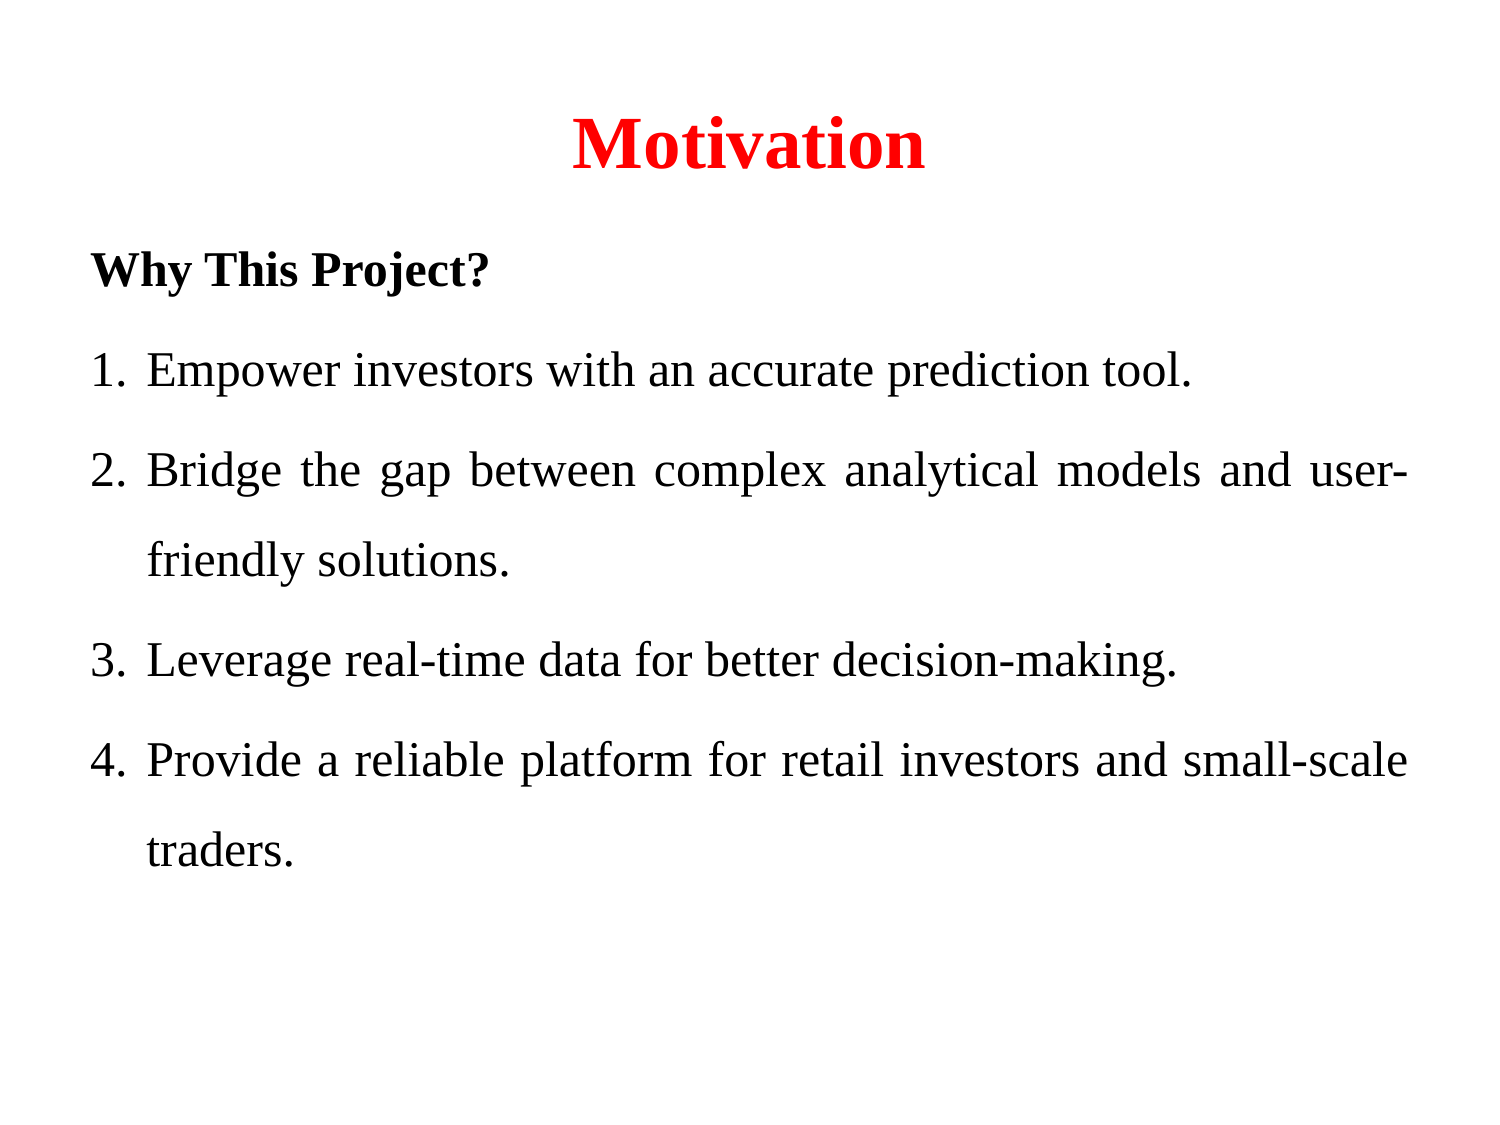

# Motivation
Why This Project?
Empower investors with an accurate prediction tool.
Bridge the gap between complex analytical models and user-friendly solutions.
Leverage real-time data for better decision-making.
Provide a reliable platform for retail investors and small-scale traders.